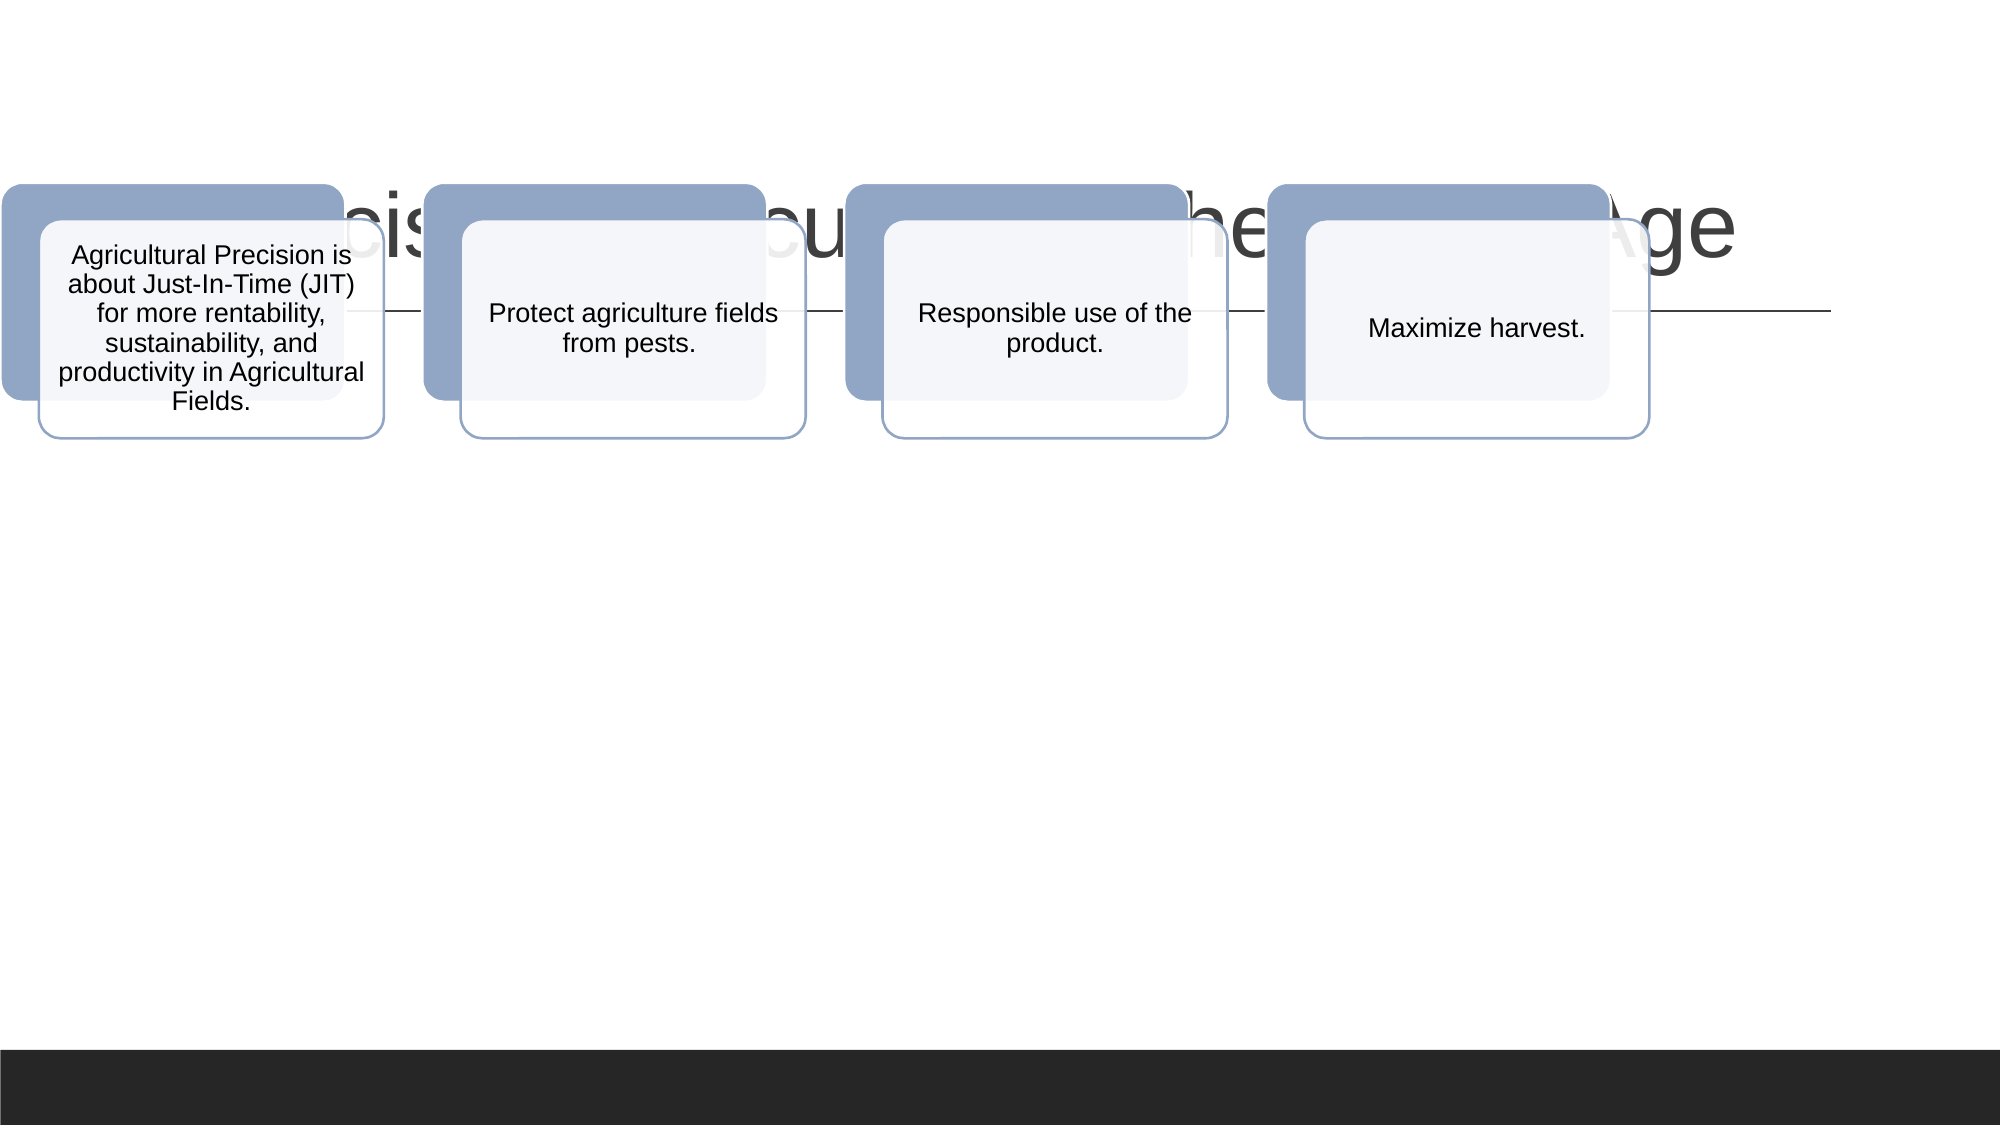

Agricultural Precision is about Just-In-Time (JIT) for more rentability, sustainability, and productivity in Agricultural Fields.
Protect agriculture fields from pests.
Responsible use of the product.
Maximize harvest.
# Precision Agriculture in the Drone Age